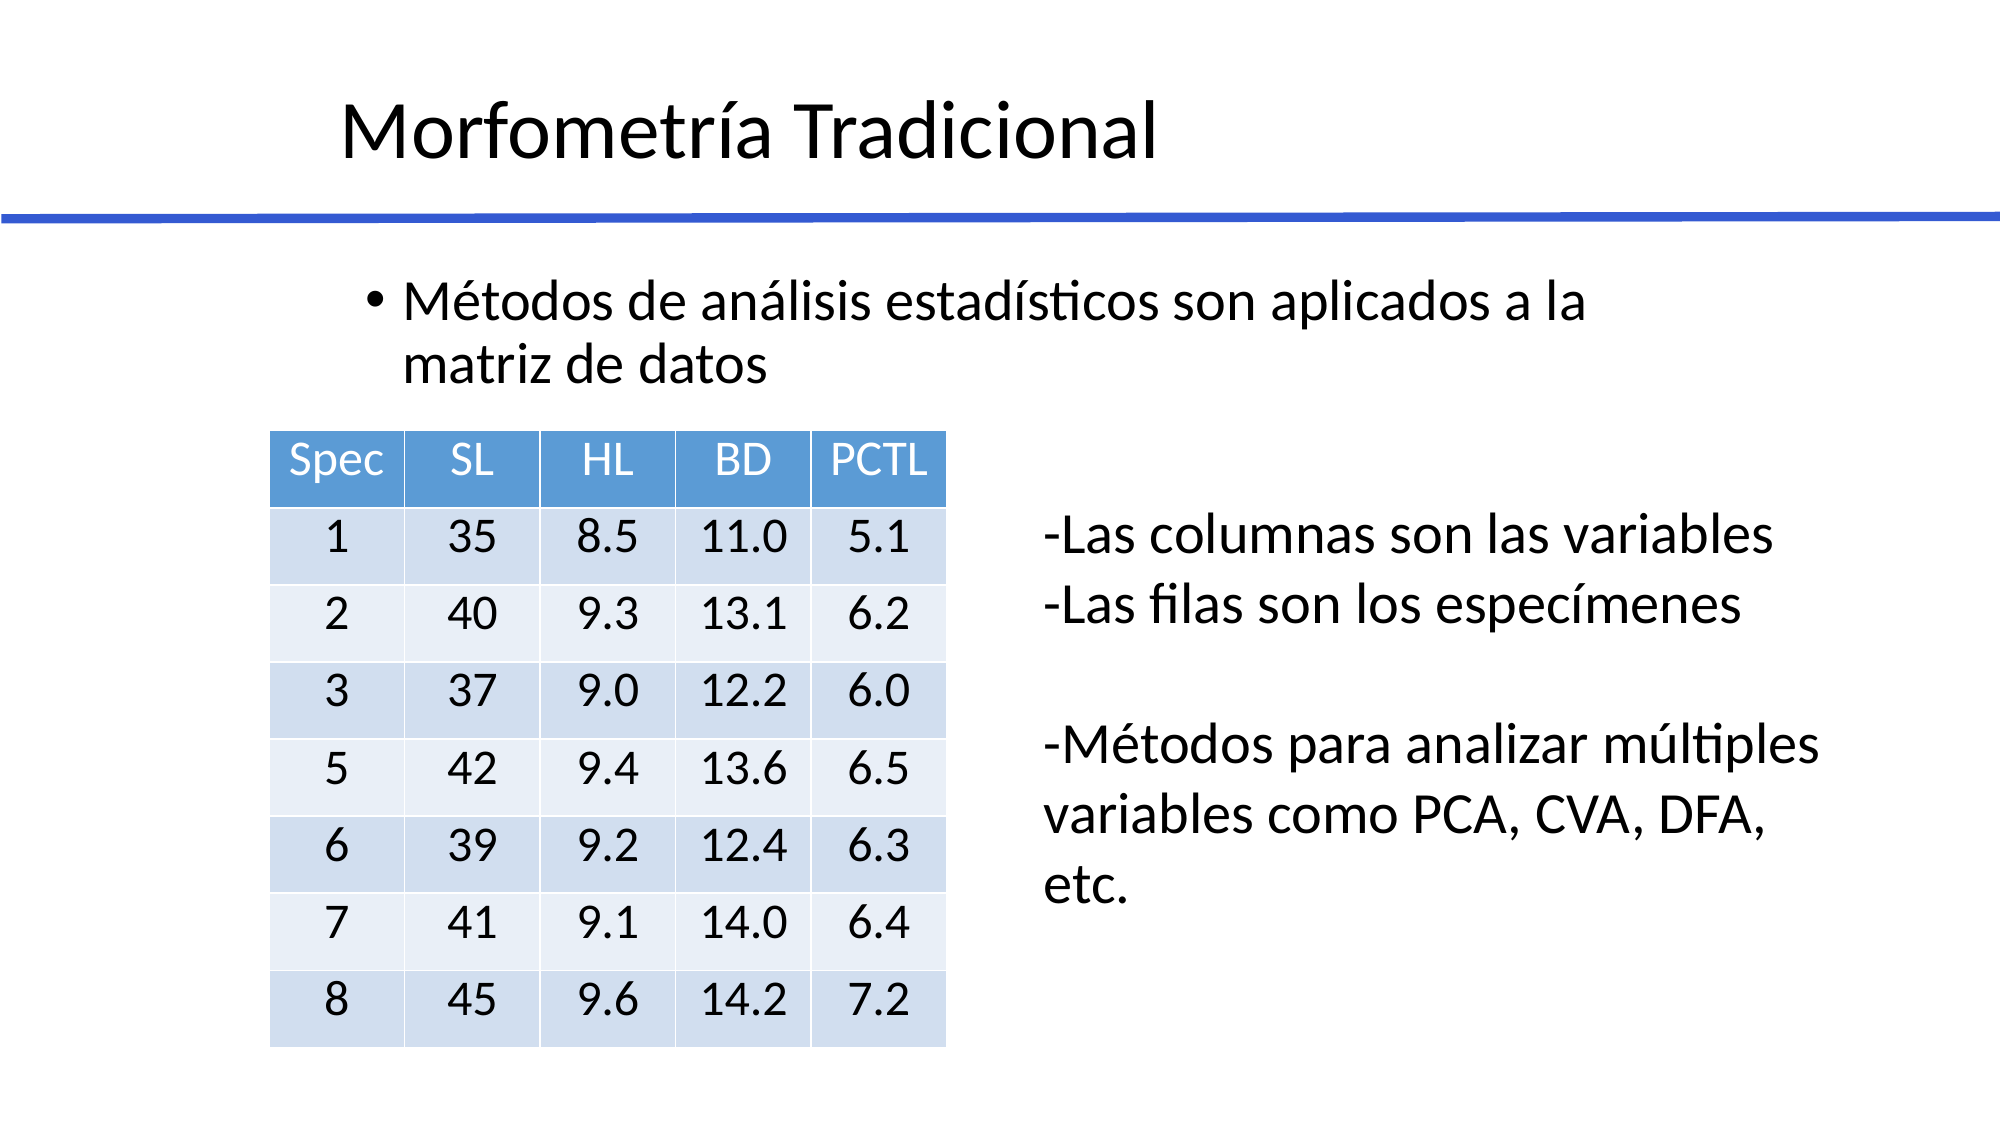

# Morfometría Tradicional
Métodos de análisis estadísticos son aplicados a la matriz de datos
| Spec | SL | HL | BD | PCTL |
| --- | --- | --- | --- | --- |
| 1 | 35 | 8.5 | 11.0 | 5.1 |
| 2 | 40 | 9.3 | 13.1 | 6.2 |
| 3 | 37 | 9.0 | 12.2 | 6.0 |
| 5 | 42 | 9.4 | 13.6 | 6.5 |
| 6 | 39 | 9.2 | 12.4 | 6.3 |
| 7 | 41 | 9.1 | 14.0 | 6.4 |
| 8 | 45 | 9.6 | 14.2 | 7.2 |
-Las columnas son las variables
-Las filas son los especímenes

-Métodos para analizar múltiples variables como PCA, CVA, DFA, etc.